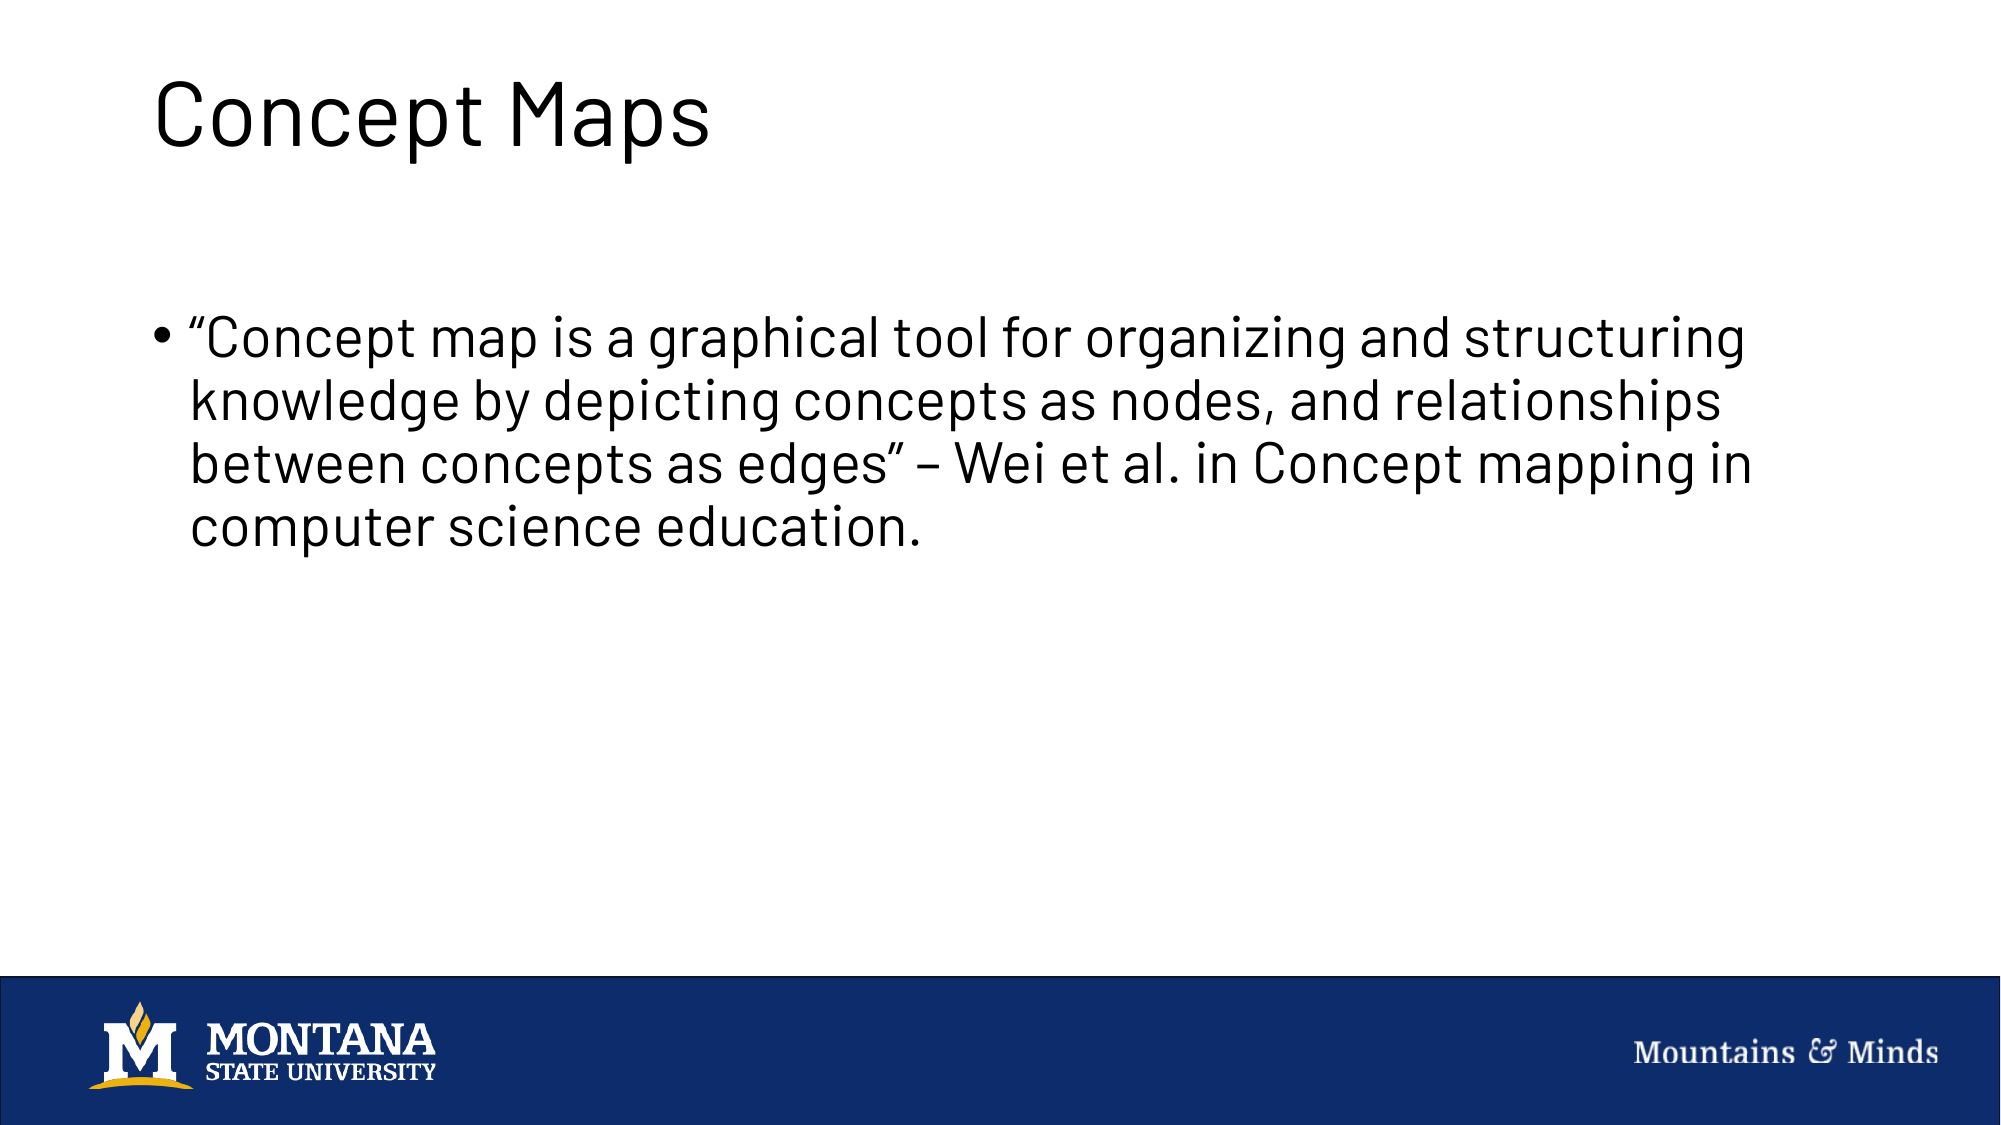

# Concept Maps
“Concept map is a graphical tool for organizing and structuring knowledge by depicting concepts as nodes, and relationships between concepts as edges” – Wei et al. in Concept mapping in computer science education.